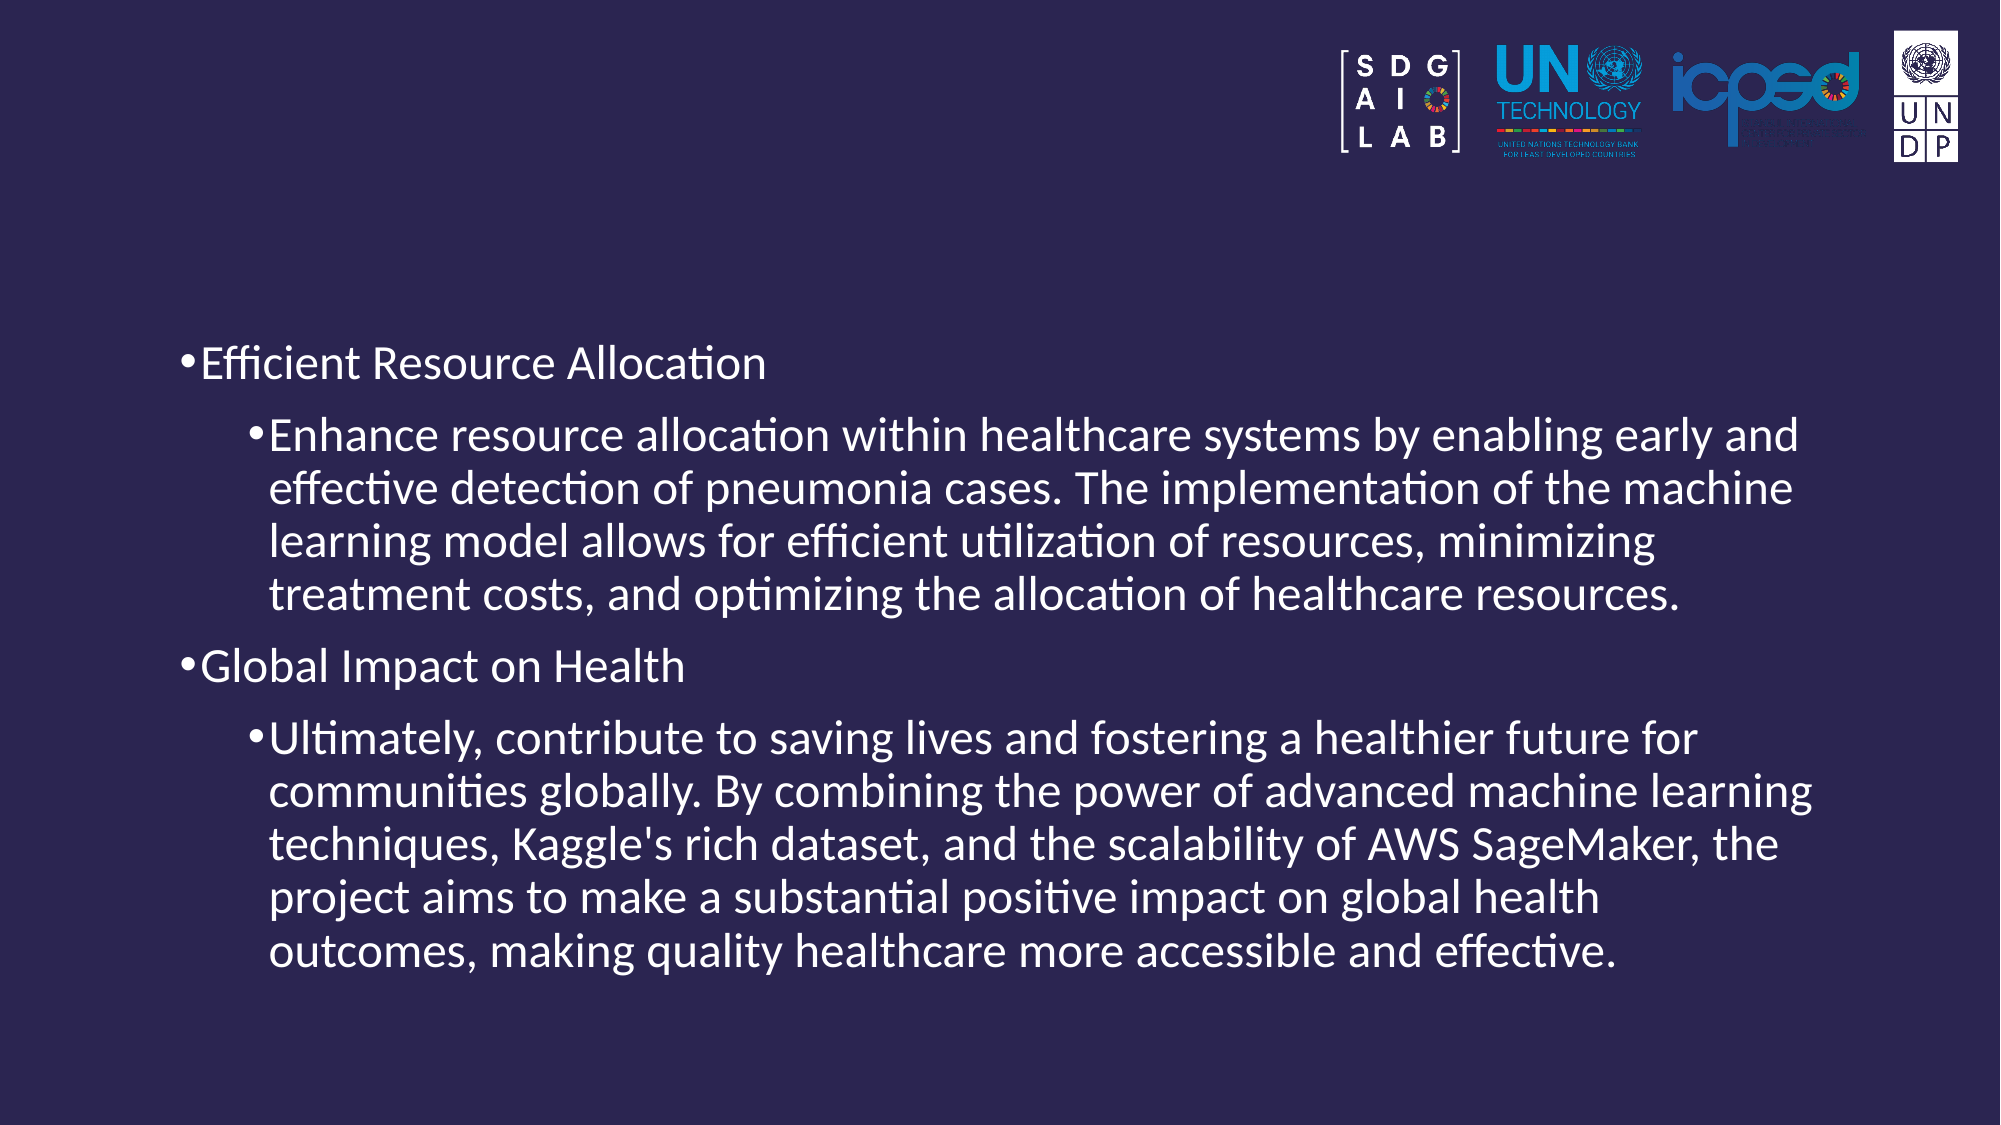

Efficient Resource Allocation
Enhance resource allocation within healthcare systems by enabling early and effective detection of pneumonia cases. The implementation of the machine learning model allows for efficient utilization of resources, minimizing treatment costs, and optimizing the allocation of healthcare resources.
Global Impact on Health
Ultimately, contribute to saving lives and fostering a healthier future for communities globally. By combining the power of advanced machine learning techniques, Kaggle's rich dataset, and the scalability of AWS SageMaker, the project aims to make a substantial positive impact on global health outcomes, making quality healthcare more accessible and effective.